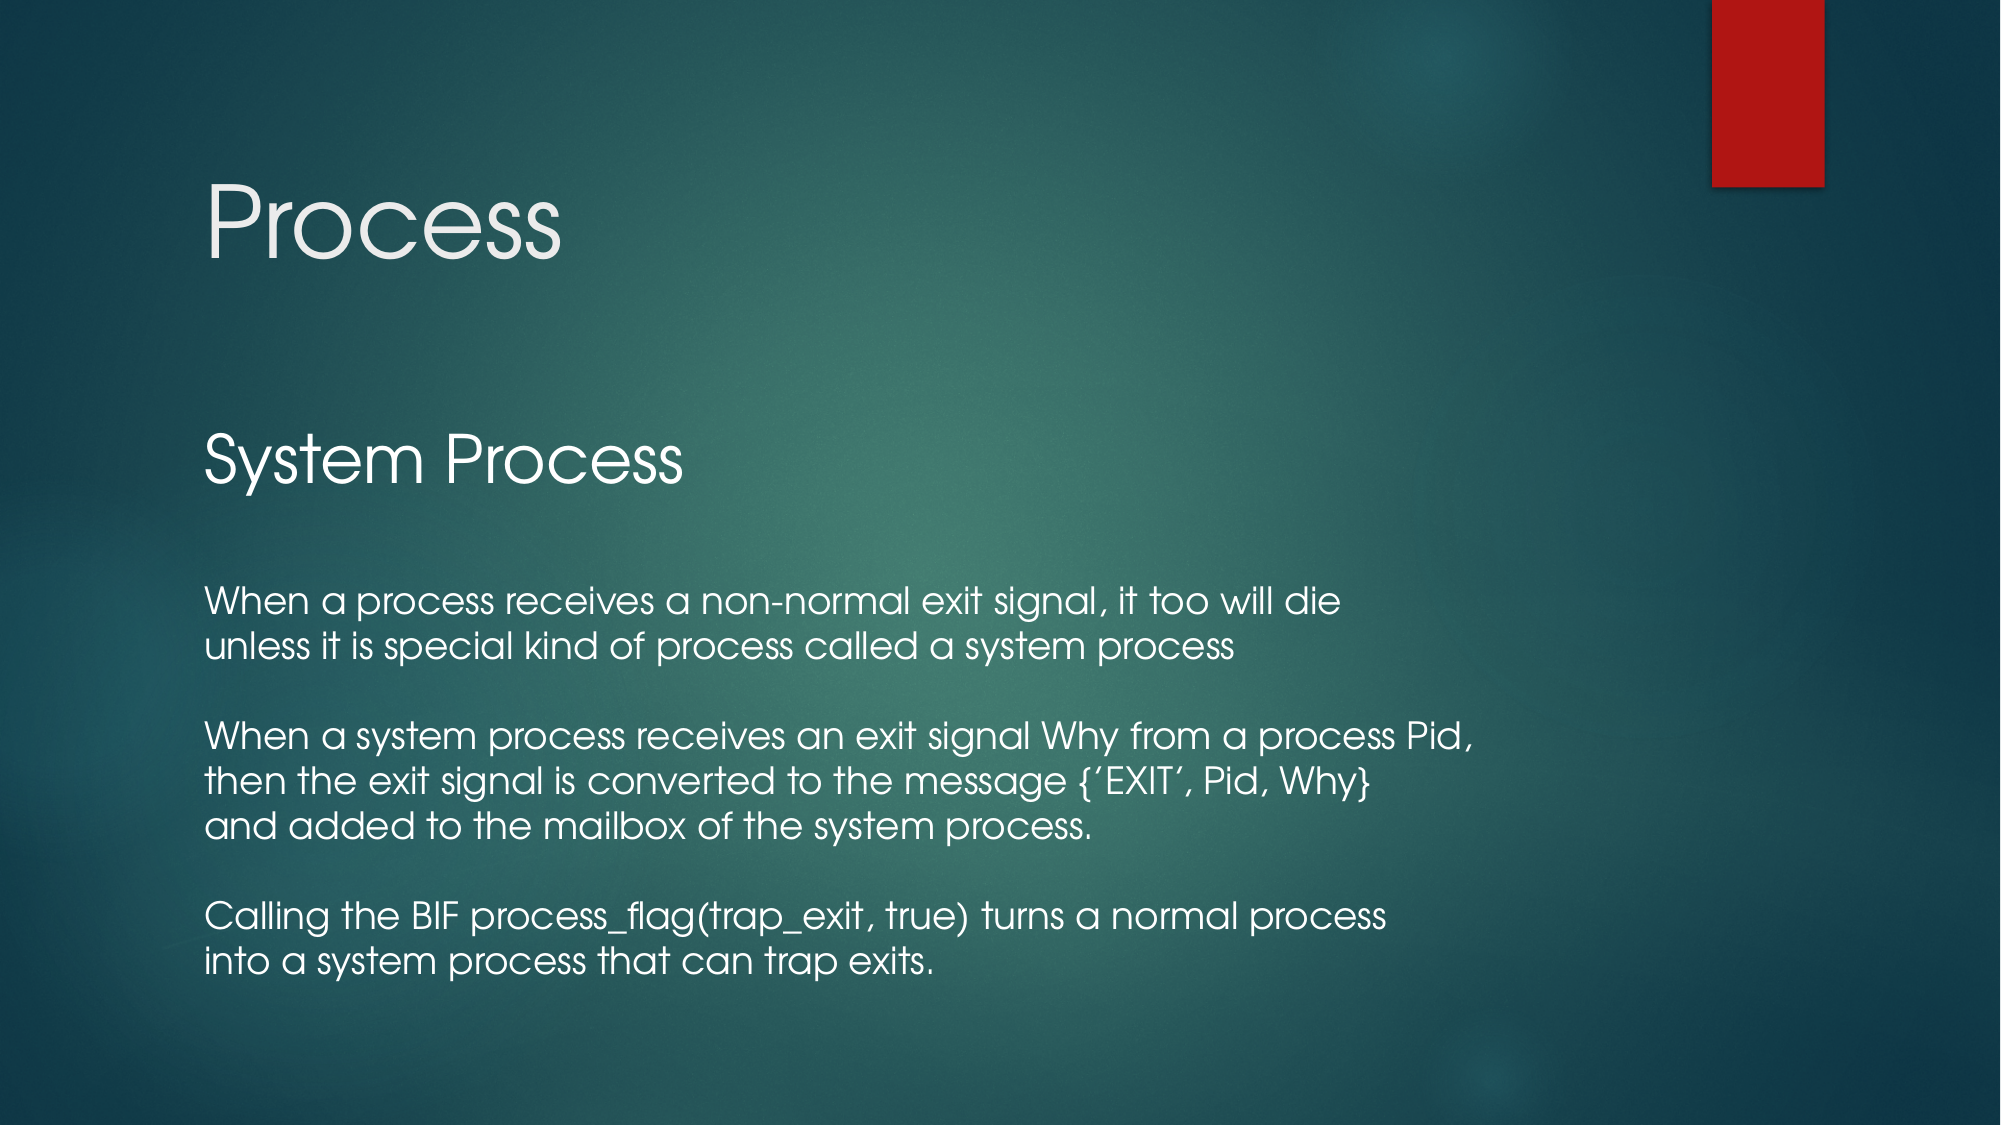

# Process

System Process

When a process receives a non-normal exit signal, it too will die
unless it is special kind of process called a system process

When a system process receives an exit signal Why from a process Pid,
then the exit signal is converted to the message {’EXIT’, Pid, Why}
and added to the mailbox of the system process.

Calling the BIF process_flag(trap_exit, true) turns a normal process
into a system process that can trap exits.